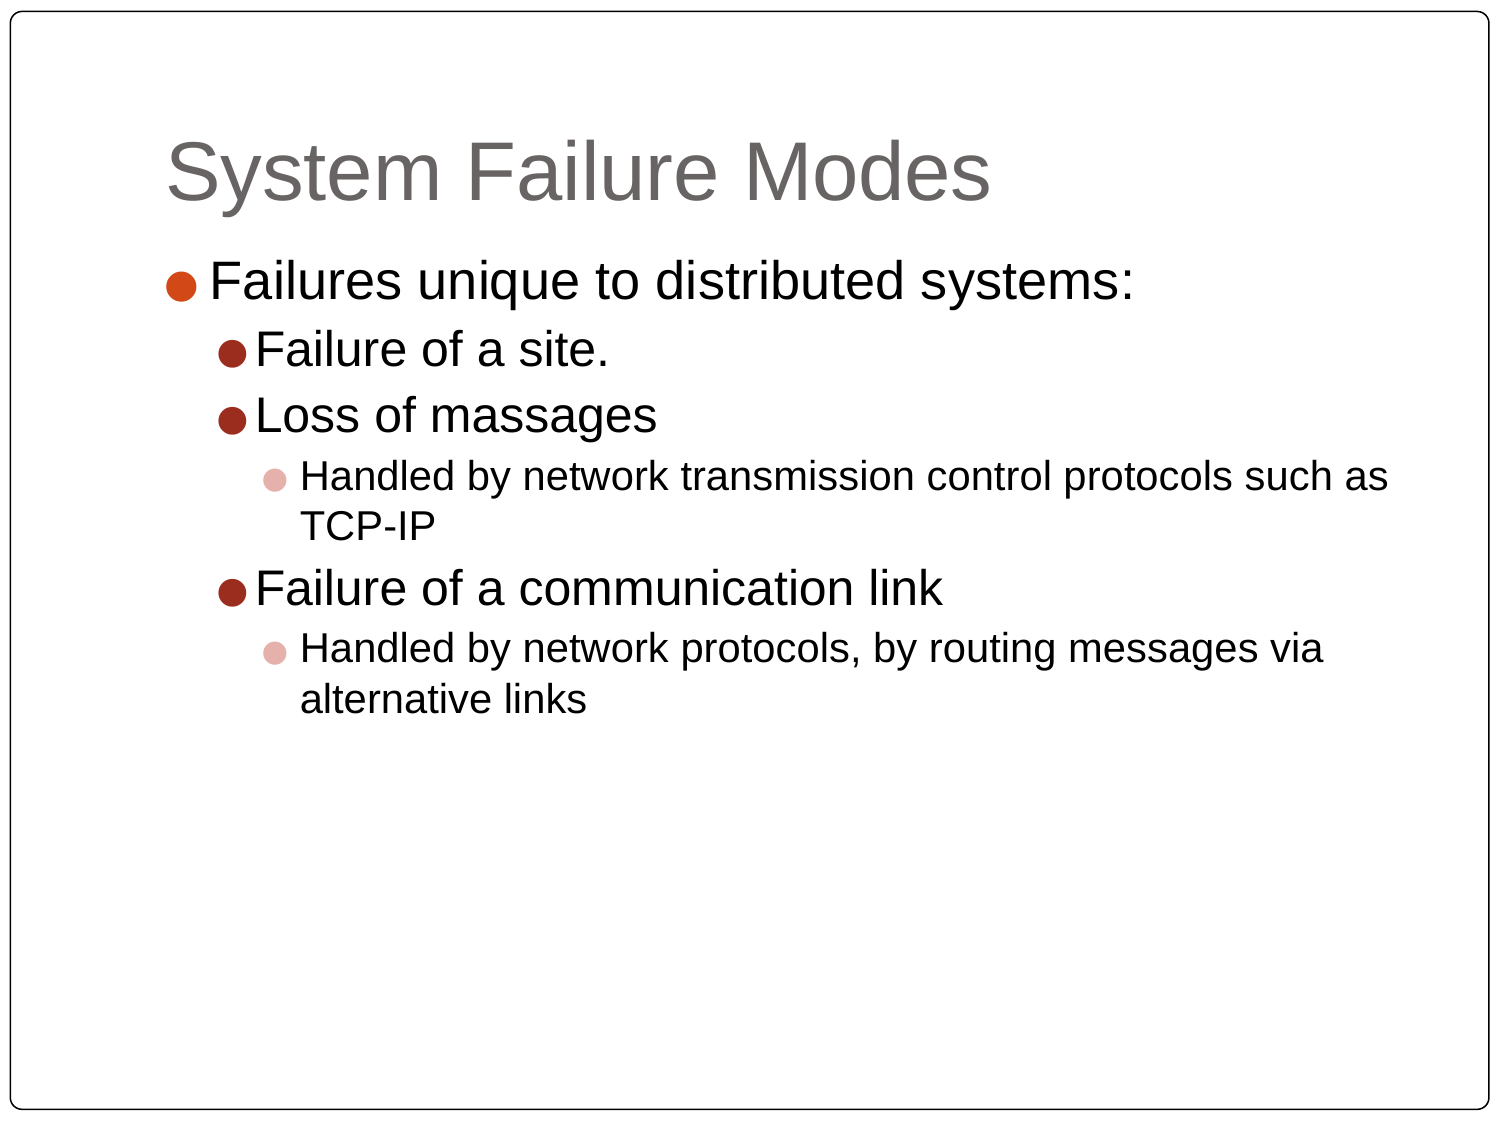

# System Failure Modes
Failures unique to distributed systems:
Failure of a site.
Loss of massages
Handled by network transmission control protocols such as TCP-IP
Failure of a communication link
Handled by network protocols, by routing messages via alternative links